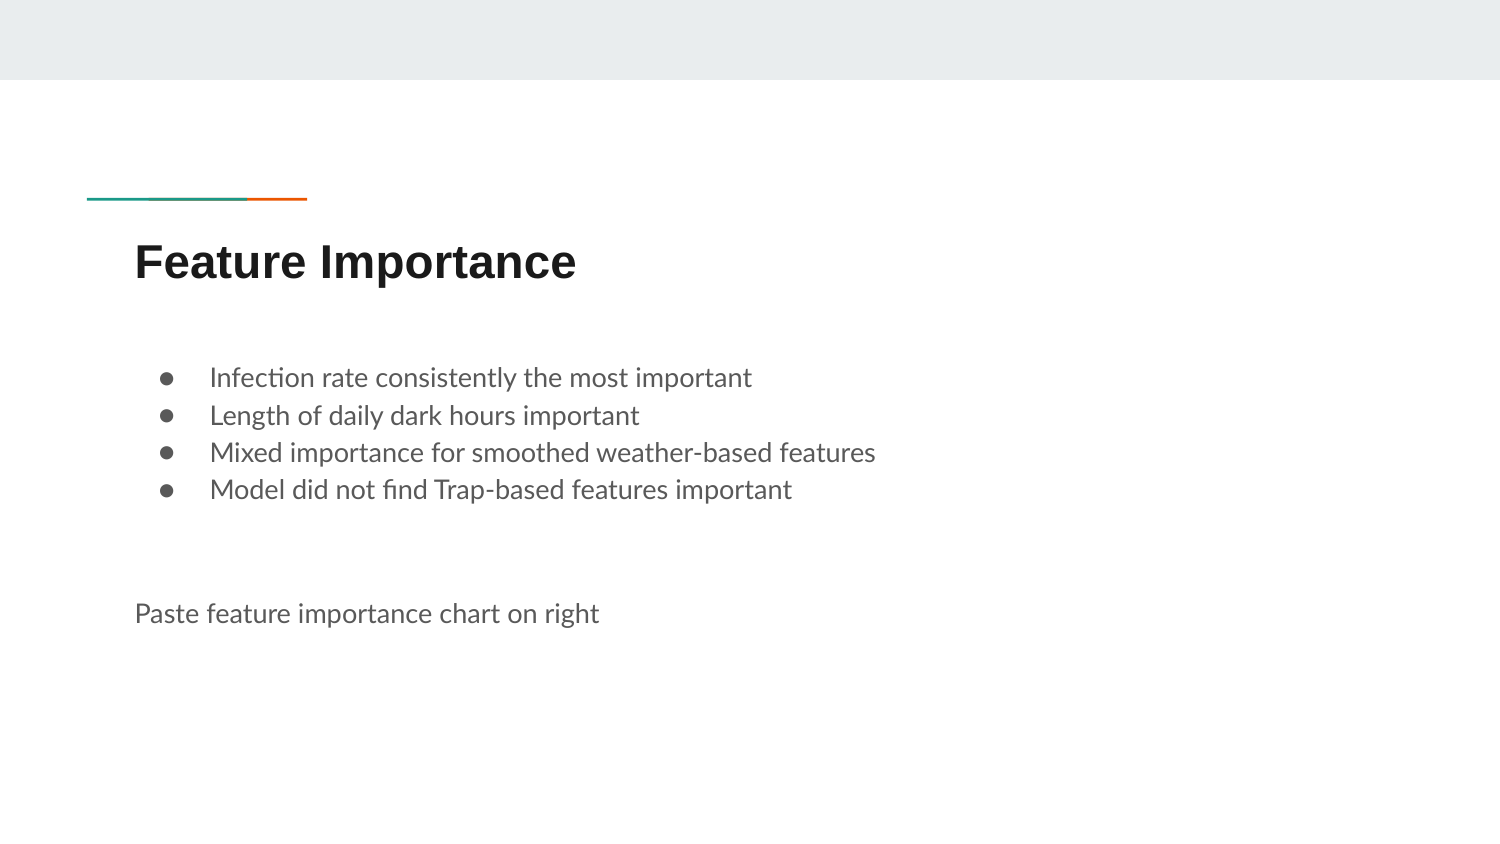

# Feature Importance
Infection rate consistently the most important
Length of daily dark hours important
Mixed importance for smoothed weather-based features
Model did not find Trap-based features important

Paste feature importance chart on right